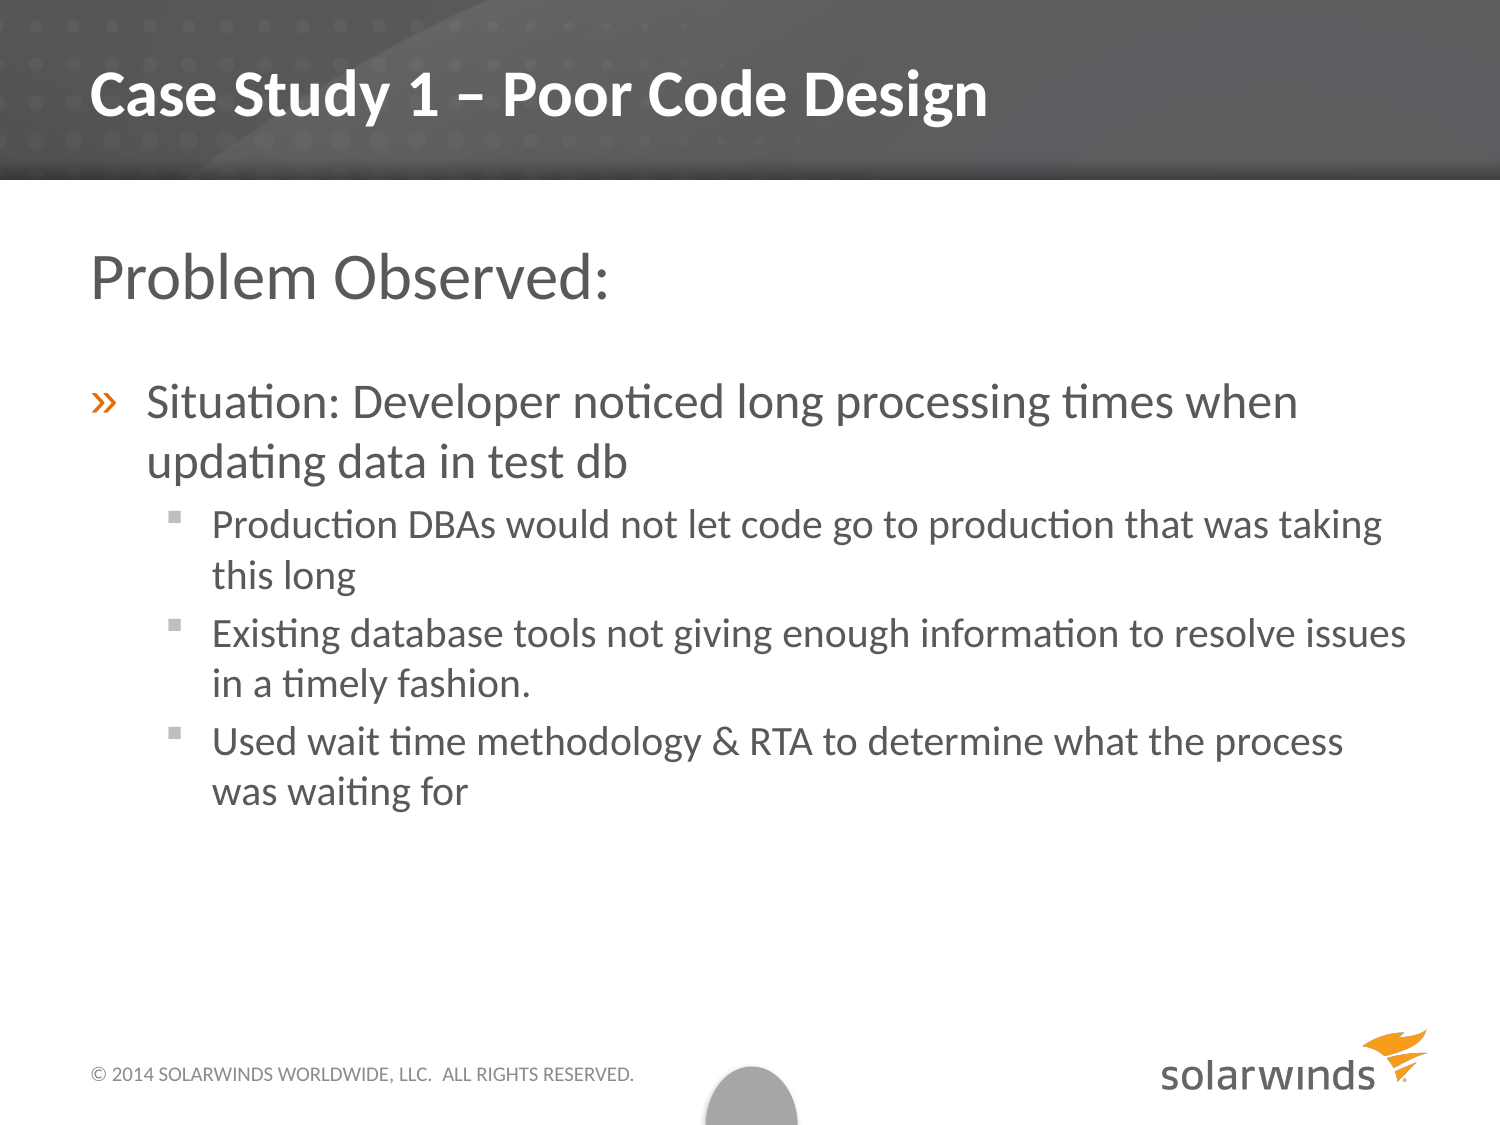

# Case Study 1 – Poor Code Design
Problem Observed:

Situation: Developer noticed long processing times when updating data in test db
Production DBAs would not let code go to production that was taking this long
Existing database tools not giving enough information to resolve issues in a timely fashion.
Used wait time methodology & RTA to determine what the process was waiting for

© 2014 SOLARWINDS WORLDWIDE, LLC.  ALL RIGHTS RESERVED.